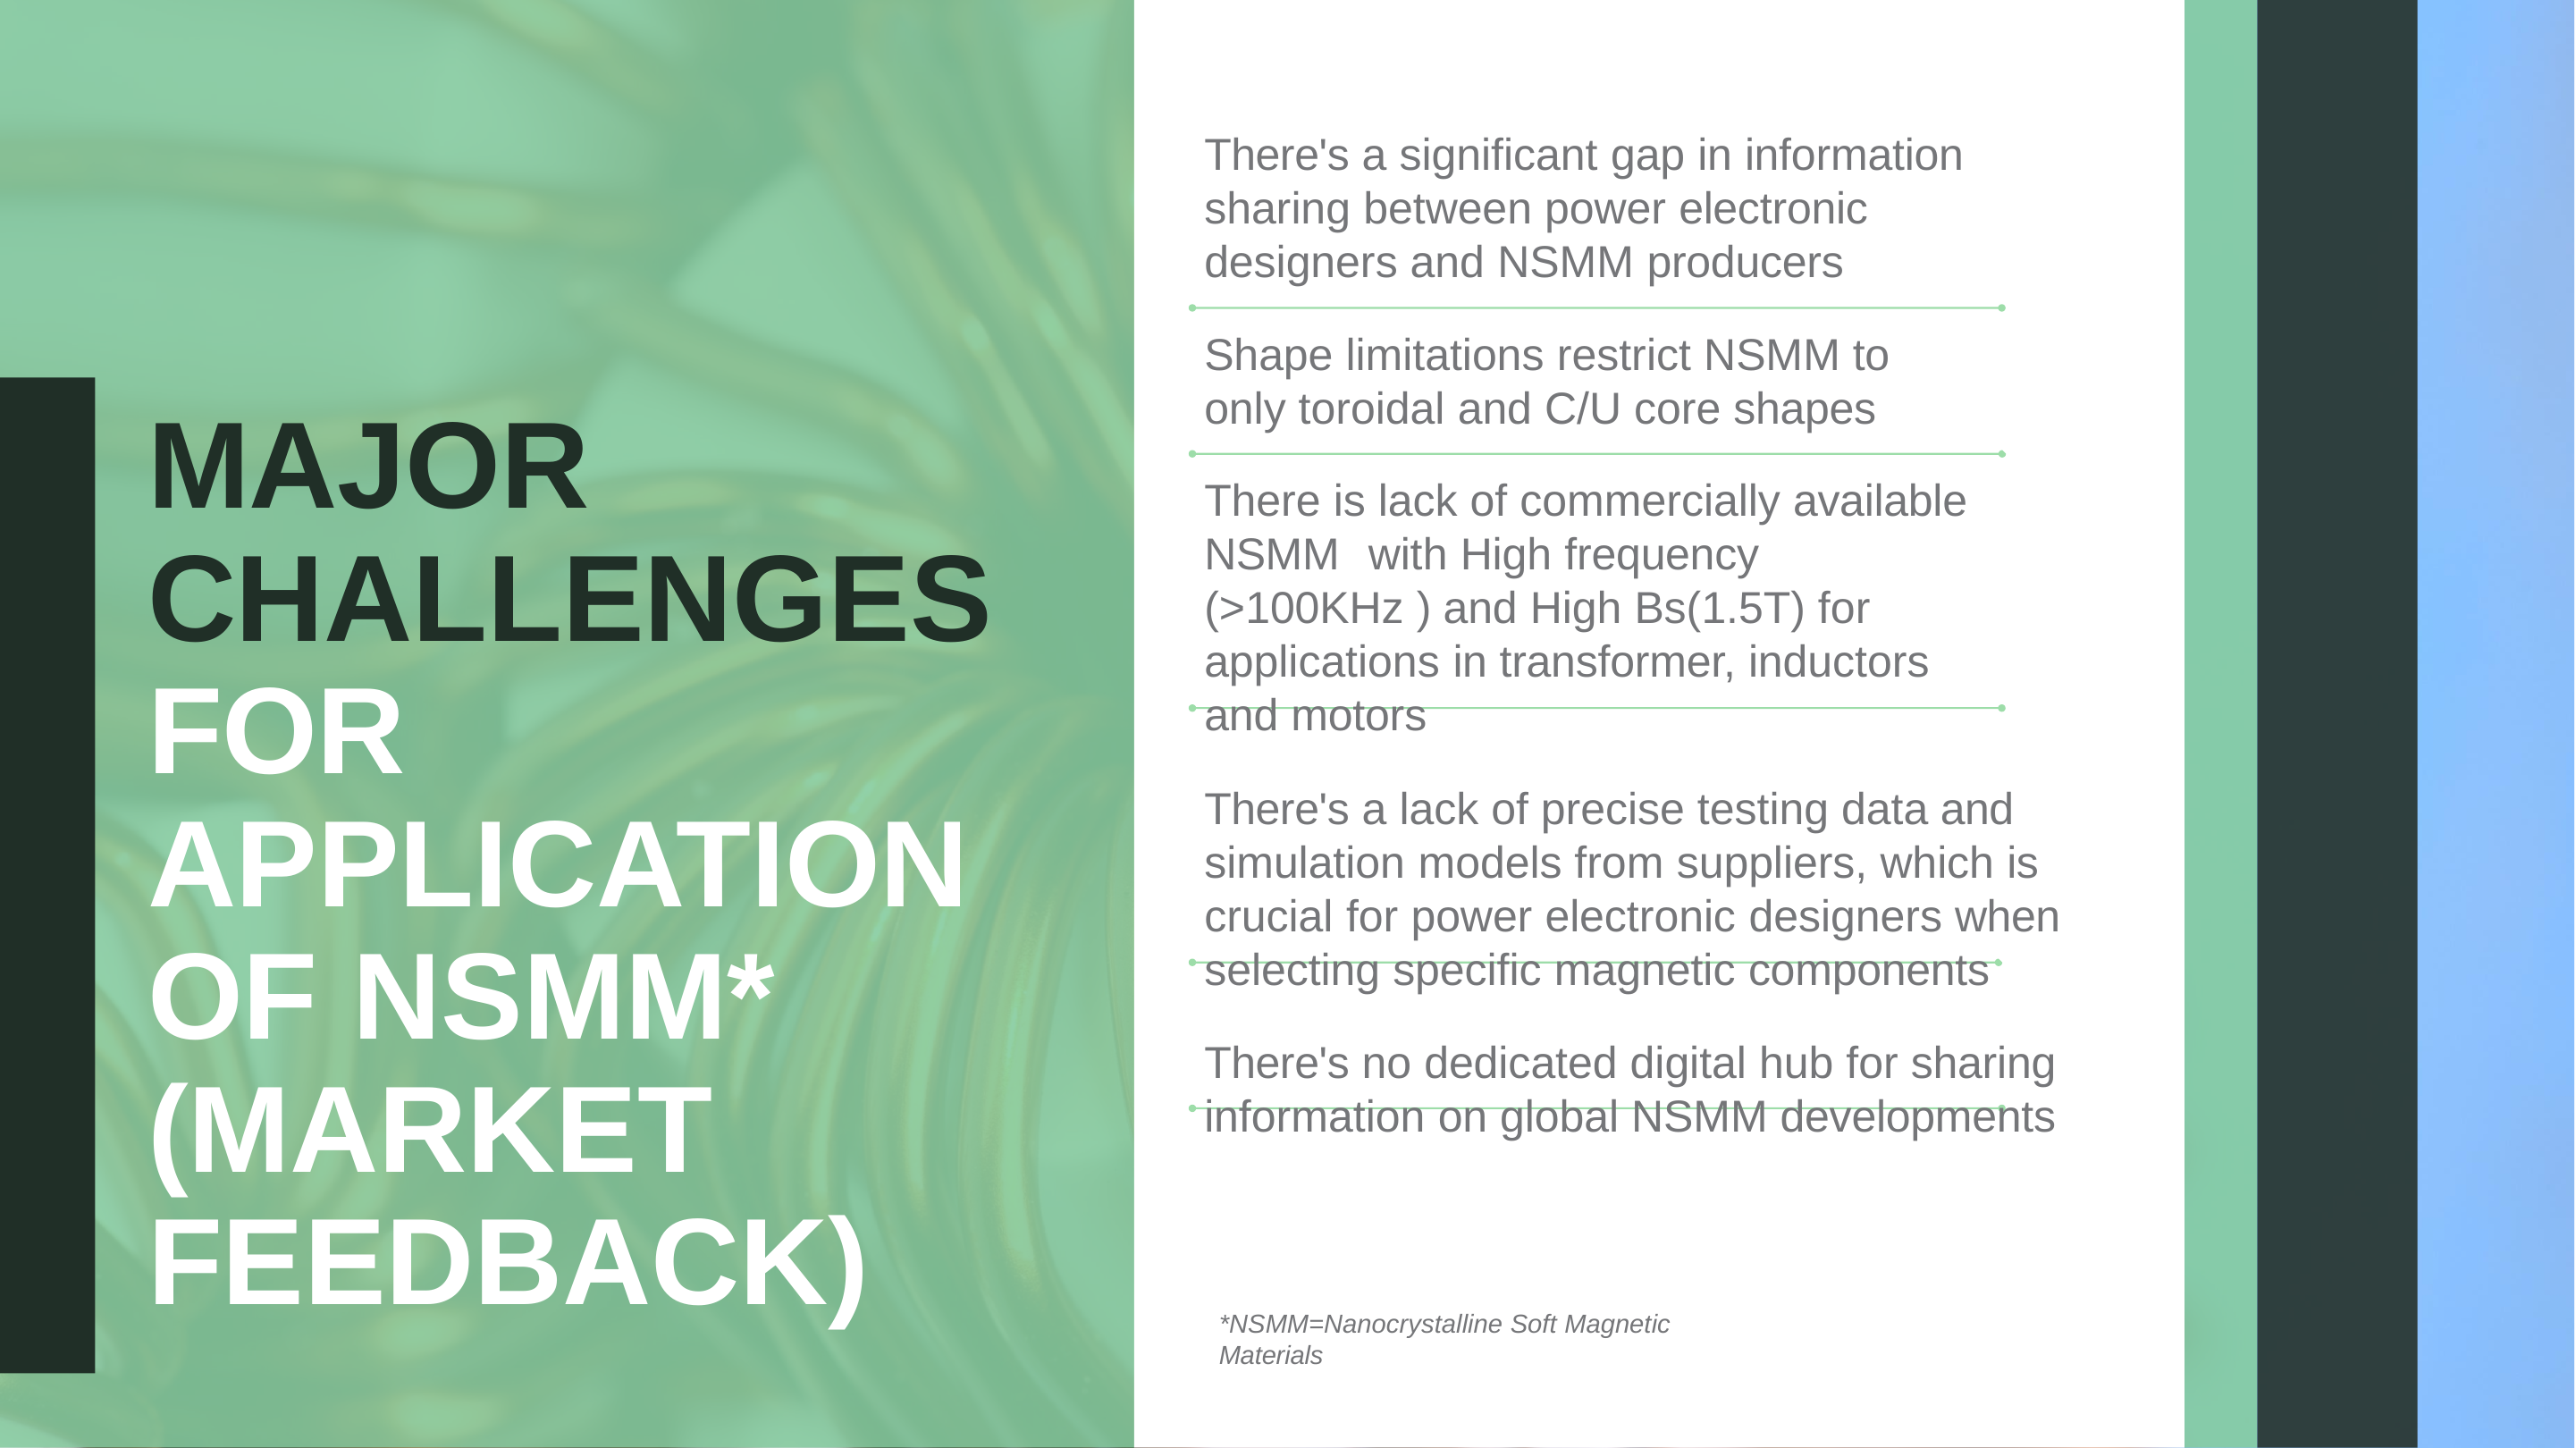

There's a significant gap in information sharing between power electronic designers and NSMM producers

# Shape limitations restrict NSMM to
only toroidal and C/U core shapes
There is lack of commercially available NSMM	with High frequency	(>100KHz ) and High Bs(1.5T) for applications in transformer, inductors and motors
There's a lack of precise testing data and simulation models from suppliers, which is crucial for power electronic designers when selecting specific magnetic components
There's no dedicated digital hub for sharing information on global NSMM developments

MAJOR CHALLENGES FOR APPLICATION OF NSMM* (MARKET FEEDBACK)
*NSMM=Nanocrystalline Soft Magnetic Materials